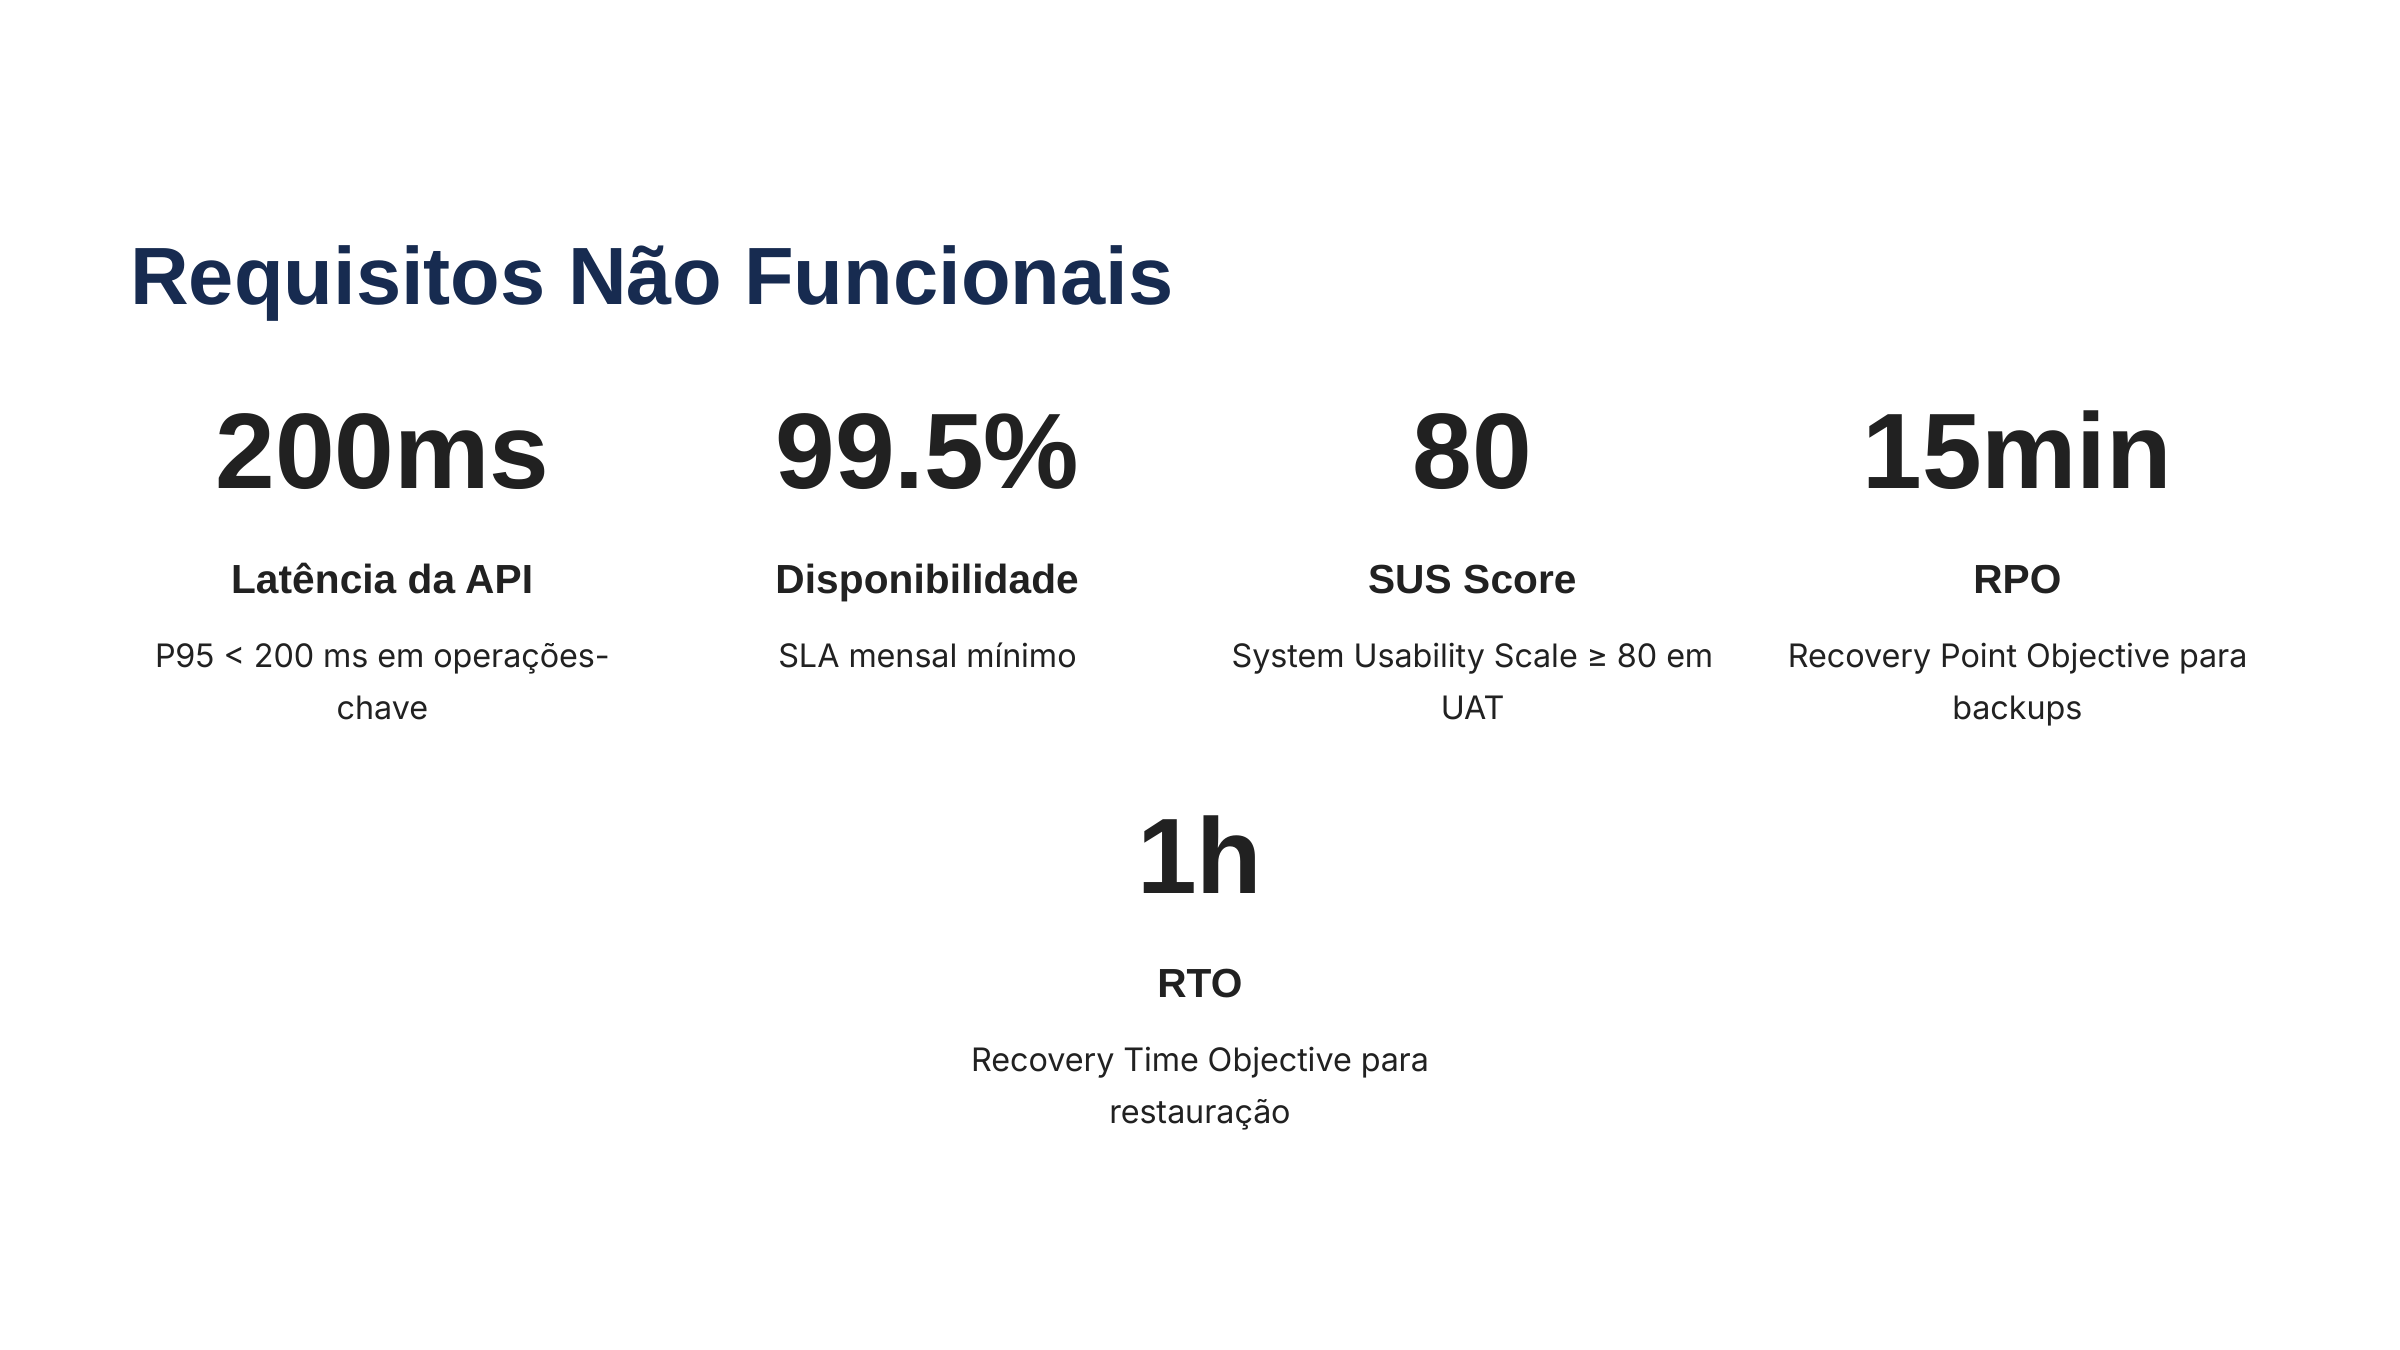

Requisitos Não Funcionais
200ms
99.5%
80
15min
Latência da API
Disponibilidade
SUS Score
RPO
P95 < 200 ms em operações-chave
SLA mensal mínimo
System Usability Scale ≥ 80 em UAT
Recovery Point Objective para backups
1h
RTO
Recovery Time Objective para restauração